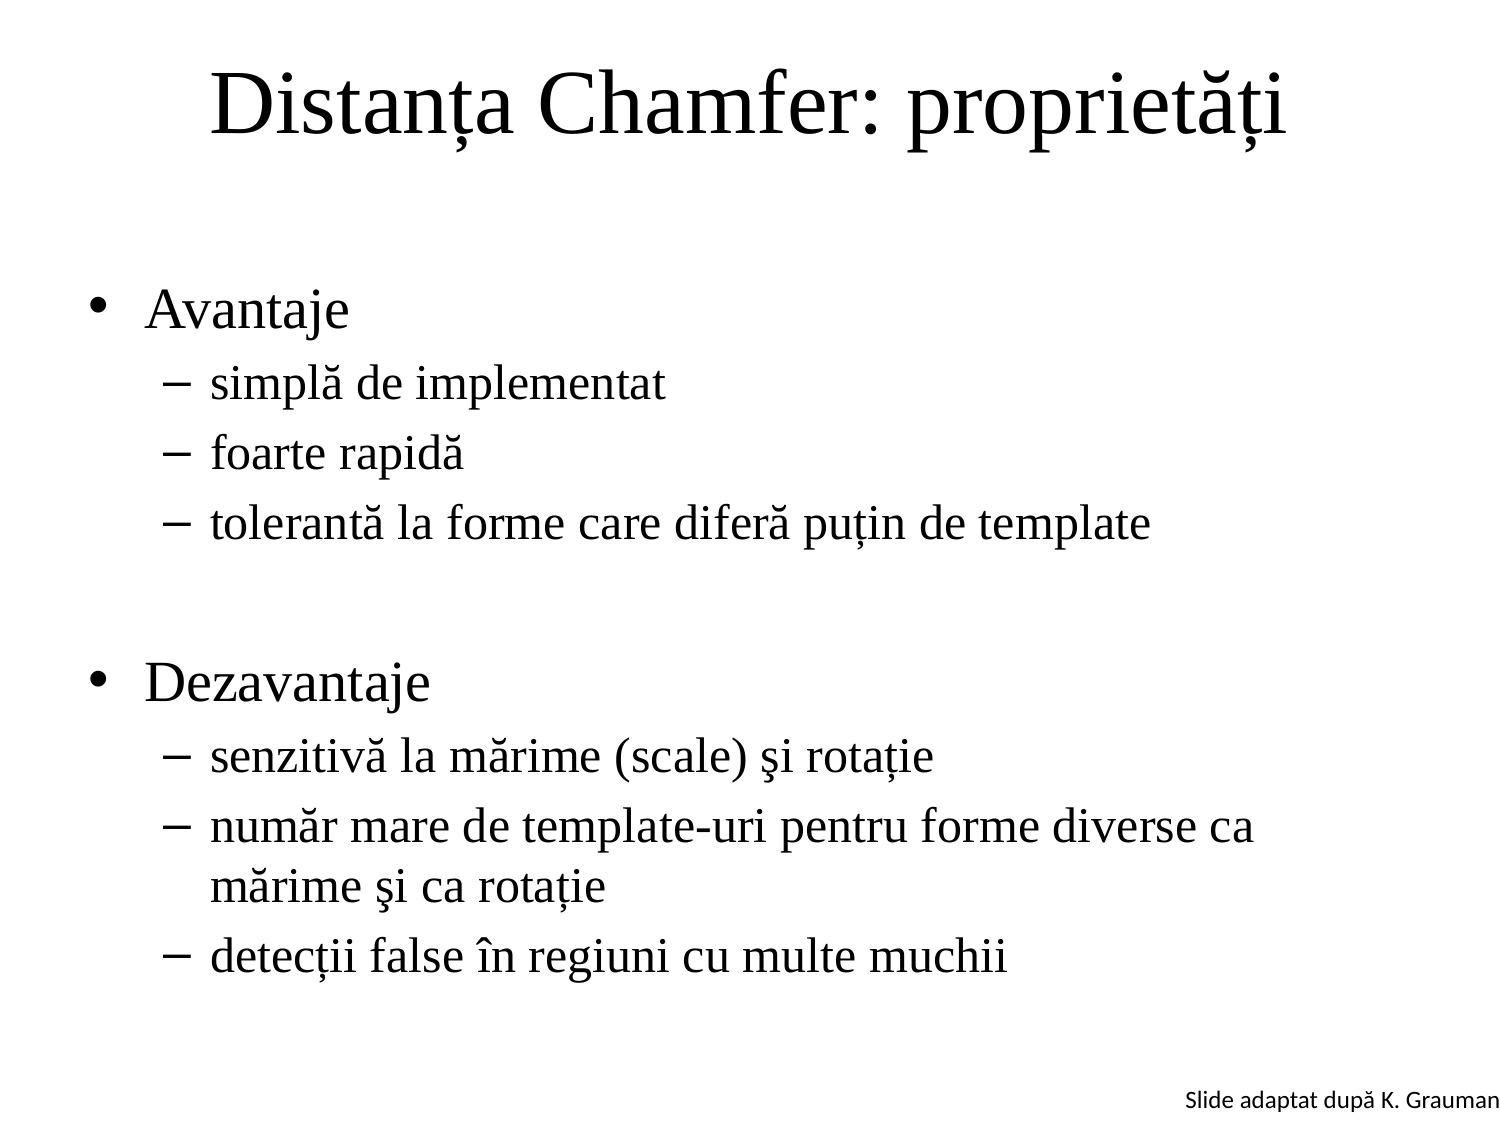

# Distanța Chamfer: proprietăți
Avantaje
simplă de implementat
foarte rapidă
tolerantă la forme care diferă puțin de template

Dezavantaje
senzitivă la mărime (scale) şi rotație
număr mare de template-uri pentru forme diverse ca mărime şi ca rotație
detecții false în regiuni cu multe muchii

Slide adaptat după K. Grauman